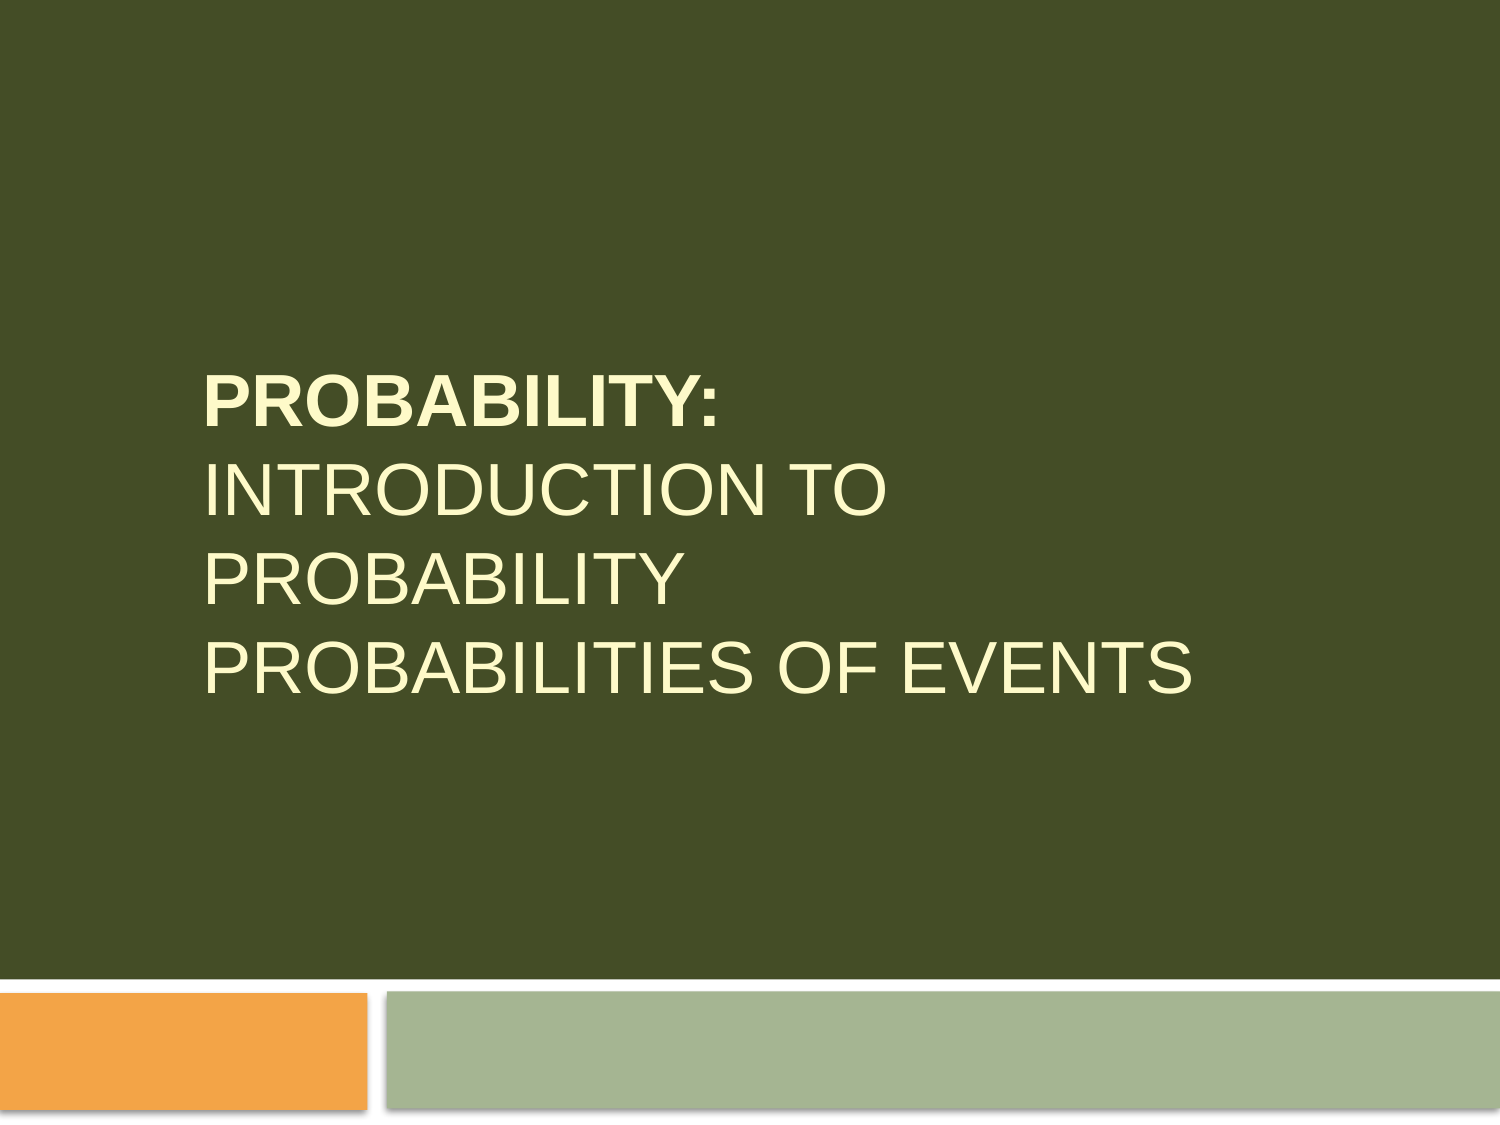

# Probability: Introduction to probability Probabilities of Events